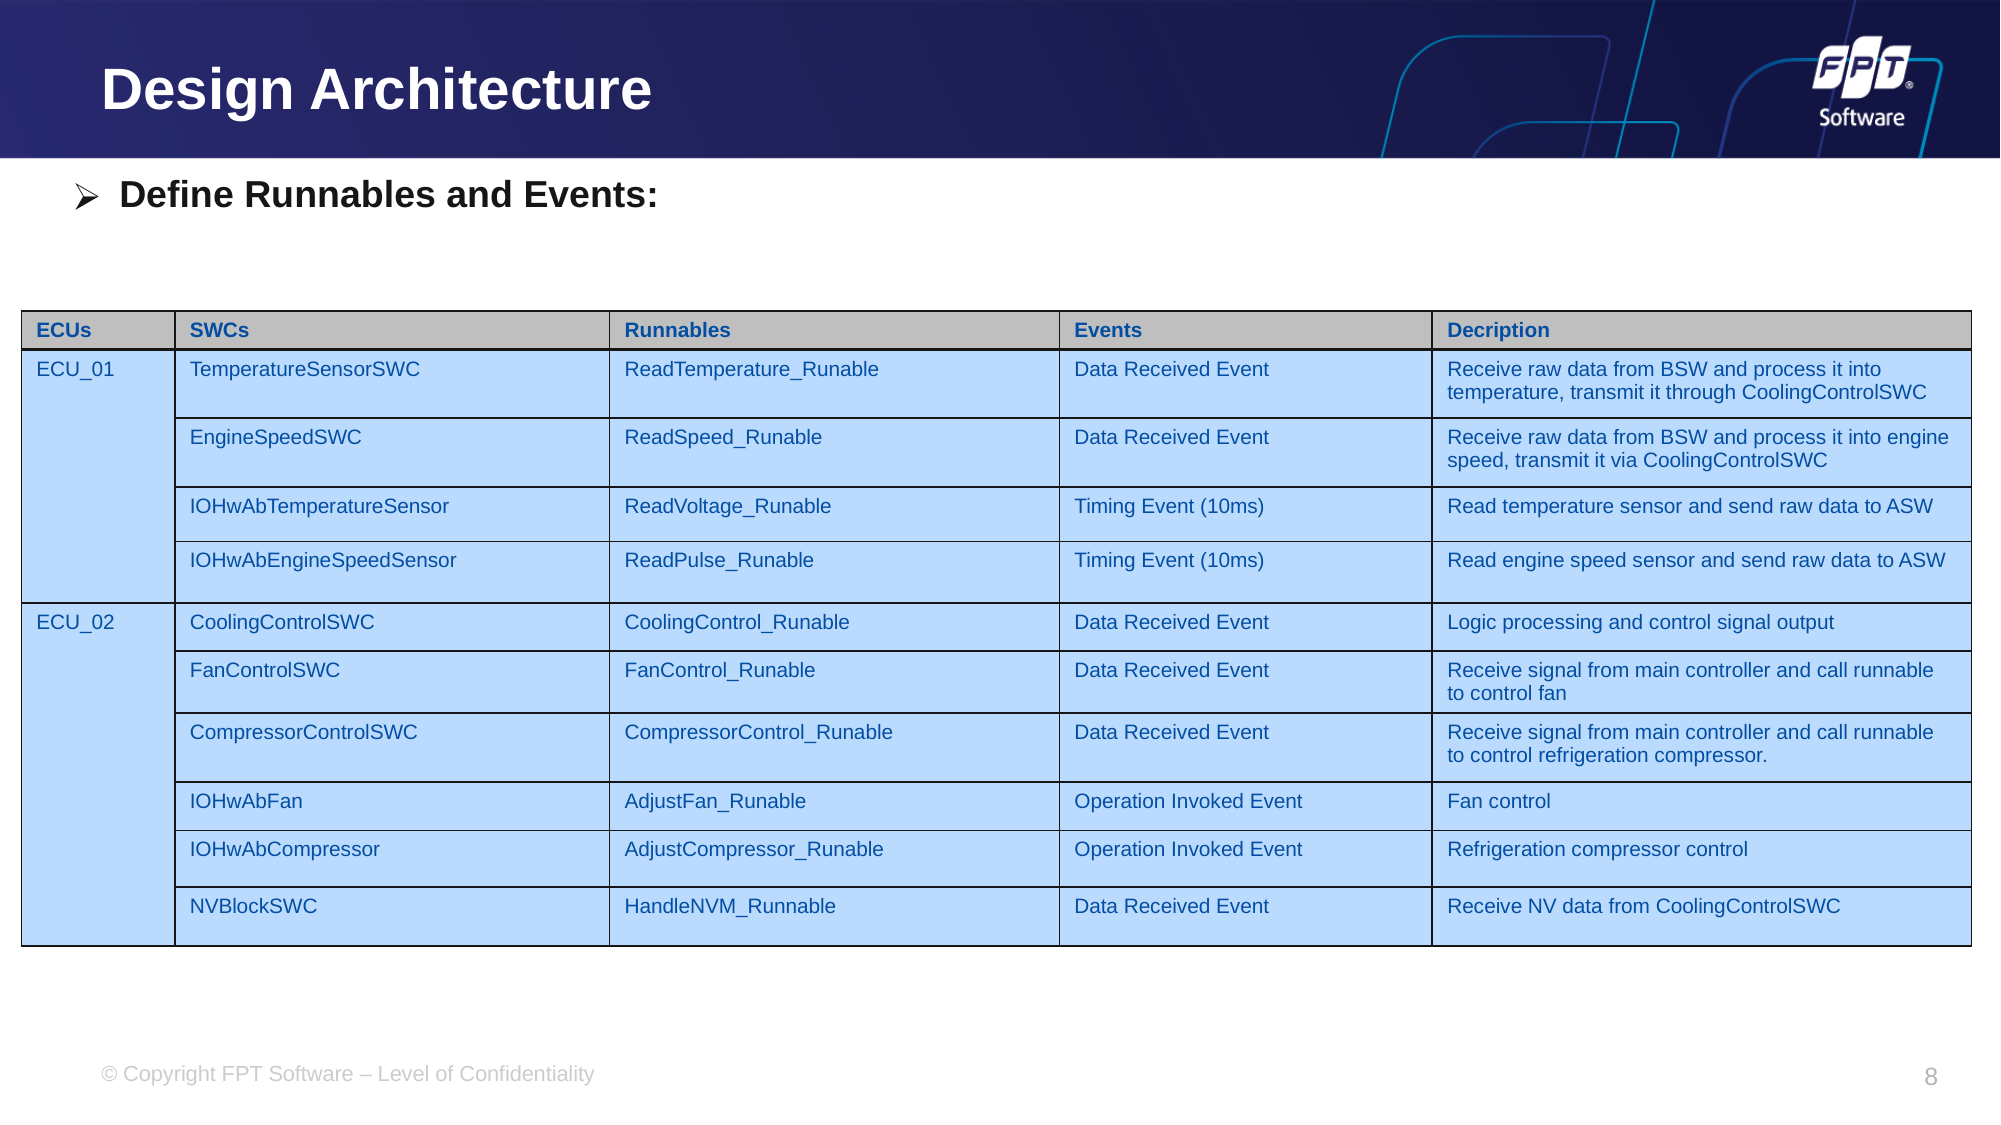

# Design Architecture
Define Runnables and Events:
| ECUs | SWCs | Runnables | Events | Decription |
| --- | --- | --- | --- | --- |
| ECU\_01 | TemperatureSensorSWC | ReadTemperature\_Runable | Data Received Event | Receive raw data from BSW and process it into temperature, transmit it through CoolingControlSWC |
|  | EngineSpeedSWC | ReadSpeed\_Runable | Data Received Event | Receive raw data from BSW and process it into engine speed, transmit it via CoolingControlSWC |
|  | IOHwAbTemperatureSensor | ReadVoltage\_Runable | Timing Event (10ms) | Read temperature sensor and send raw data to ASW |
|  | IOHwAbEngineSpeedSensor | ReadPulse\_Runable | Timing Event (10ms) | Read engine speed sensor and send raw data to ASW |
| ECU\_02 | CoolingControlSWC | CoolingControl\_Runable | Data Received Event | Logic processing and control signal output |
|  | FanControlSWC | FanControl\_Runable | Data Received Event | Receive signal from main controller and call runnable to control fan |
|  | CompressorControlSWC | CompressorControl\_Runable | Data Received Event | Receive signal from main controller and call runnable to control refrigeration compressor. |
|  | IOHwAbFan | AdjustFan\_Runable | Operation Invoked Event | Fan control |
|  | IOHwAbCompressor | AdjustCompressor\_Runable | Operation Invoked Event | Refrigeration compressor control |
|  | NVBlockSWC | HandleNVM\_Runnable | Data Received Event | Receive NV data from CoolingControlSWC |
8